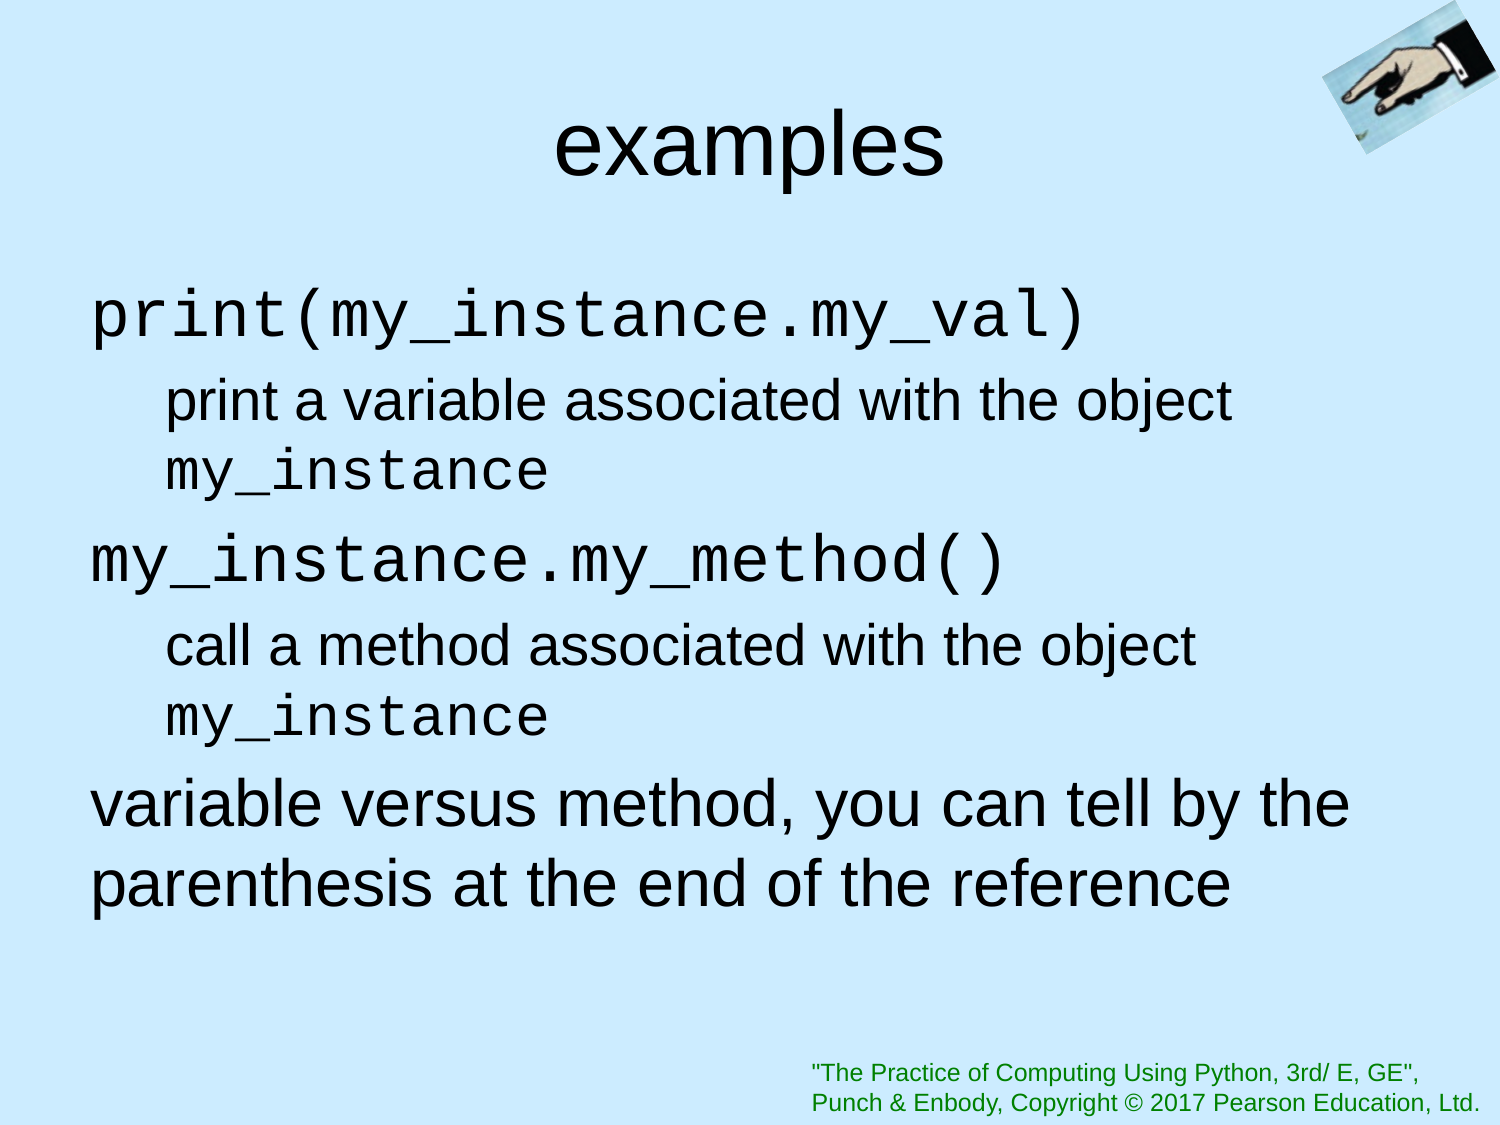

# examples
print(my_instance.my_val)
print a variable associated with the object my_instance
my_instance.my_method()
call a method associated with the object my_instance
variable versus method, you can tell by the parenthesis at the end of the reference